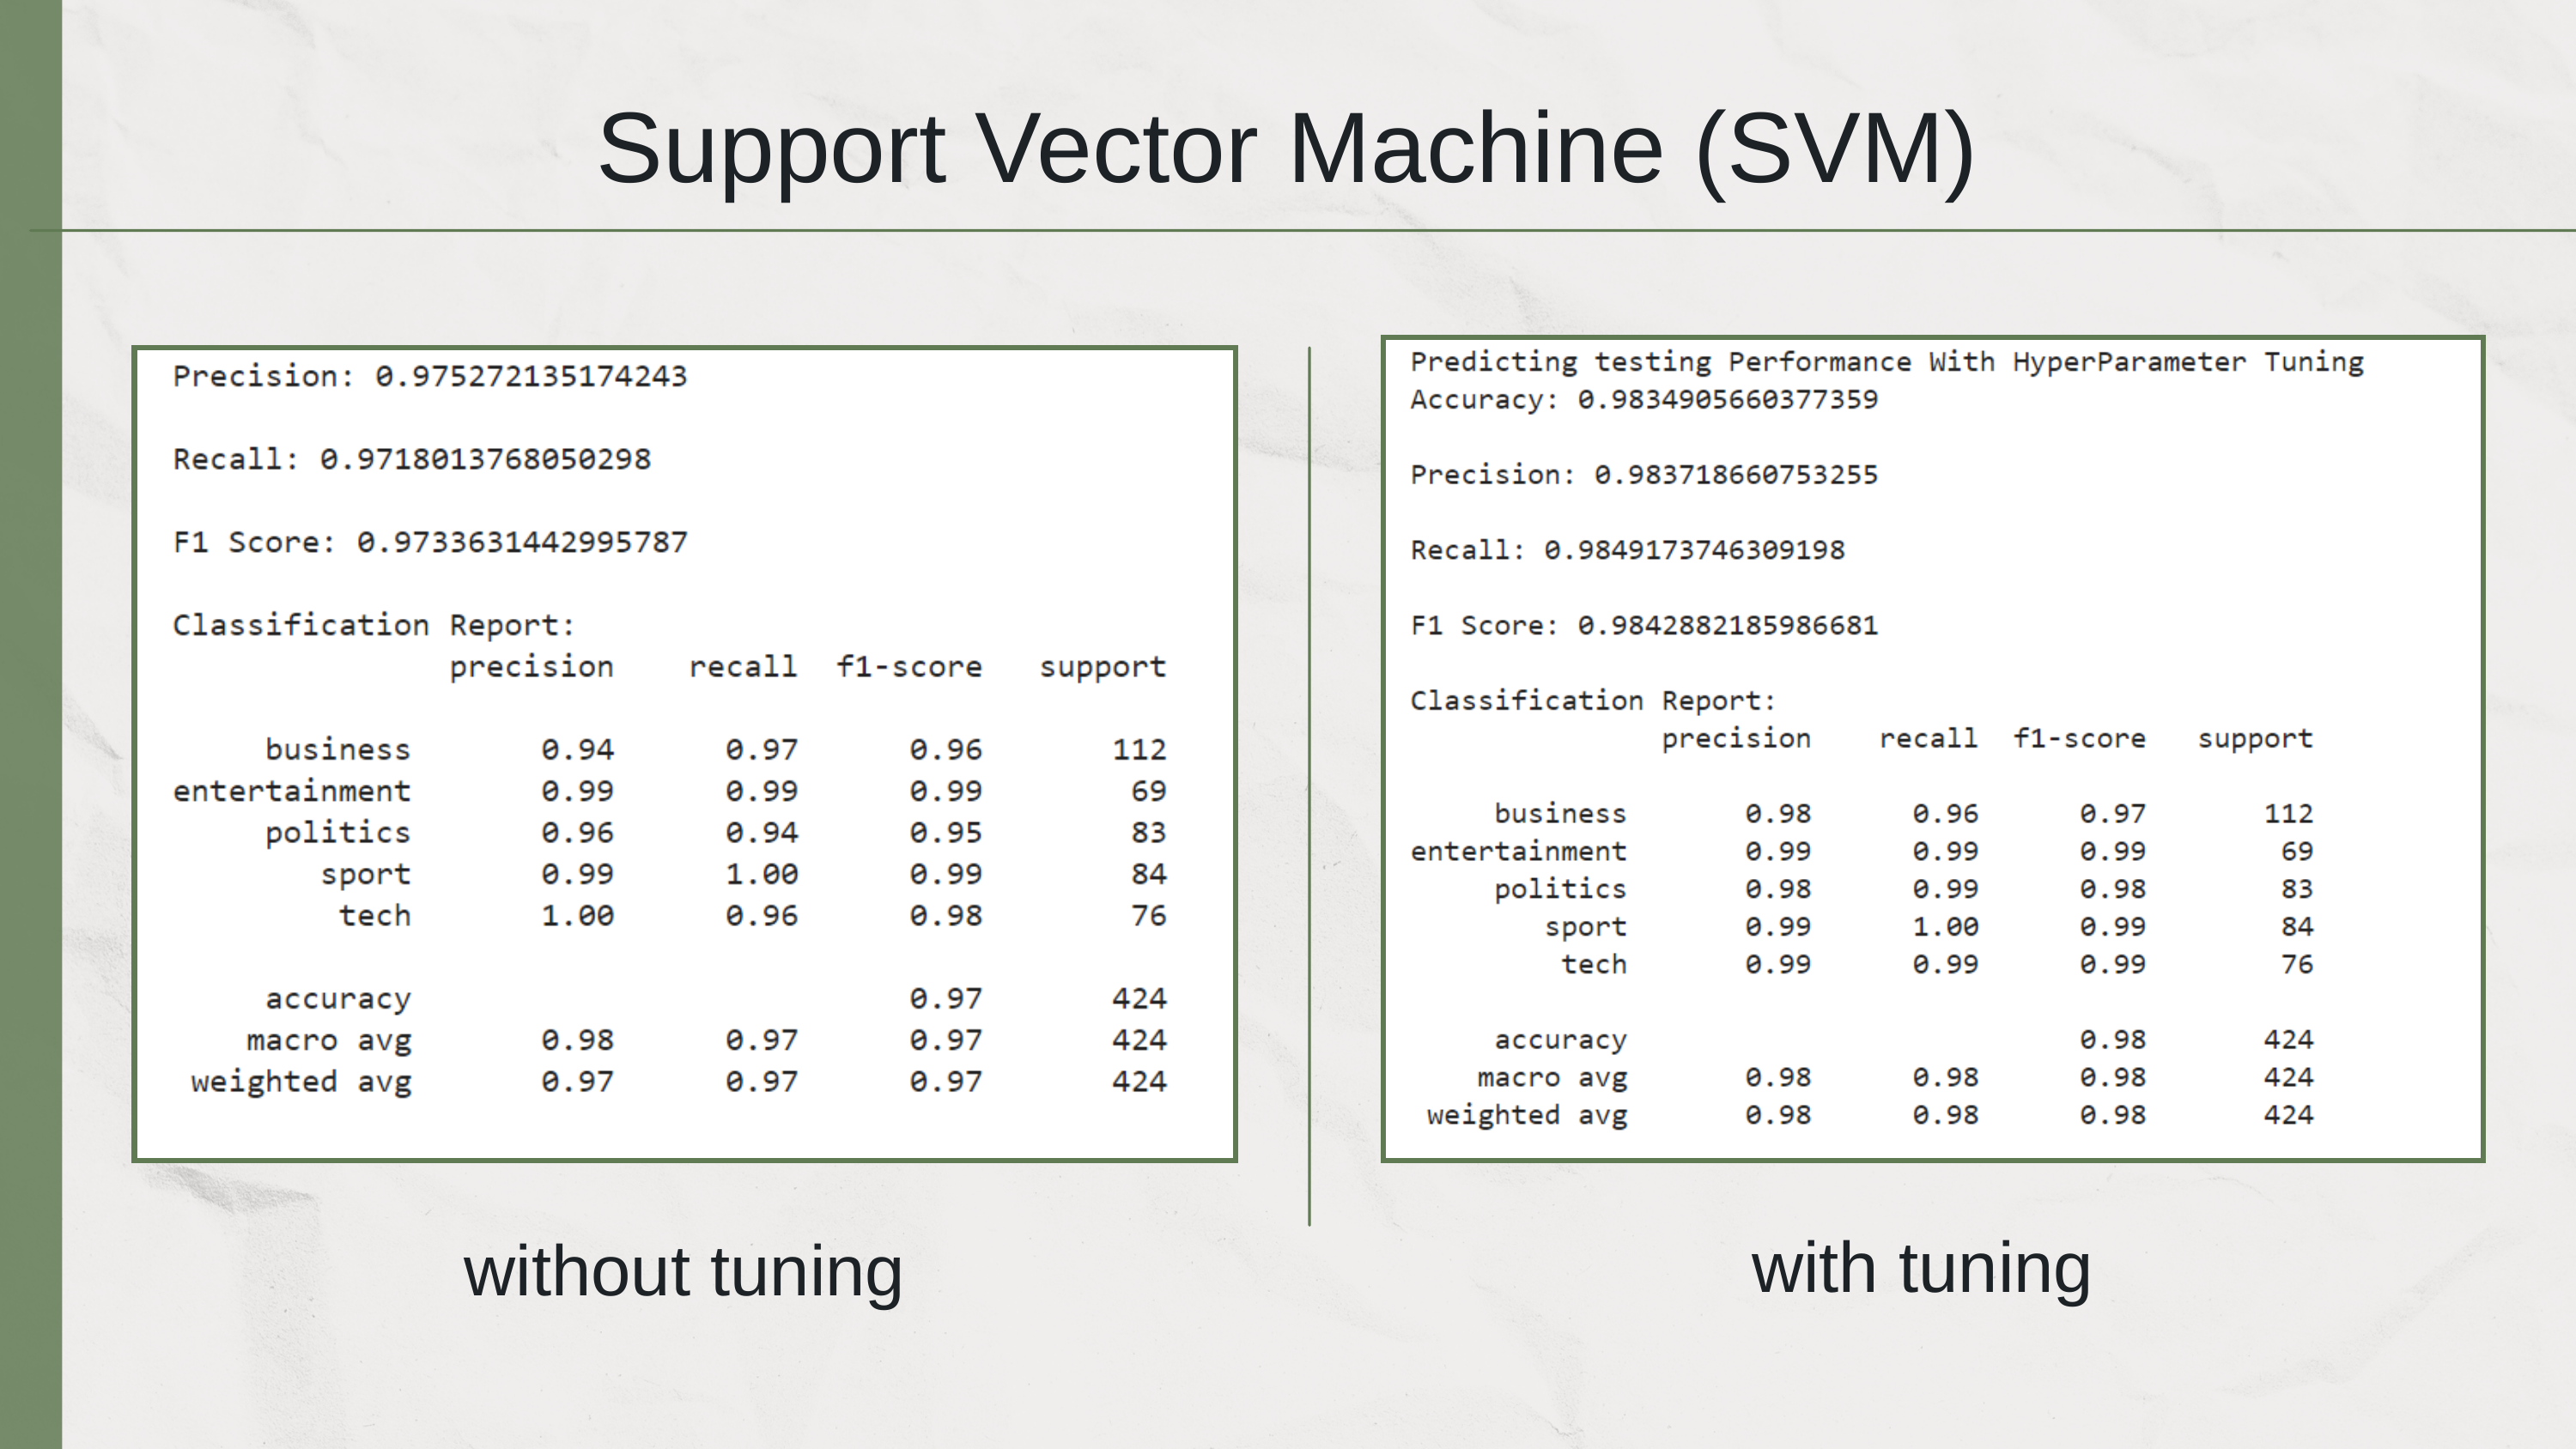

Support Vector Machine (SVM)

with tuning
without tuning